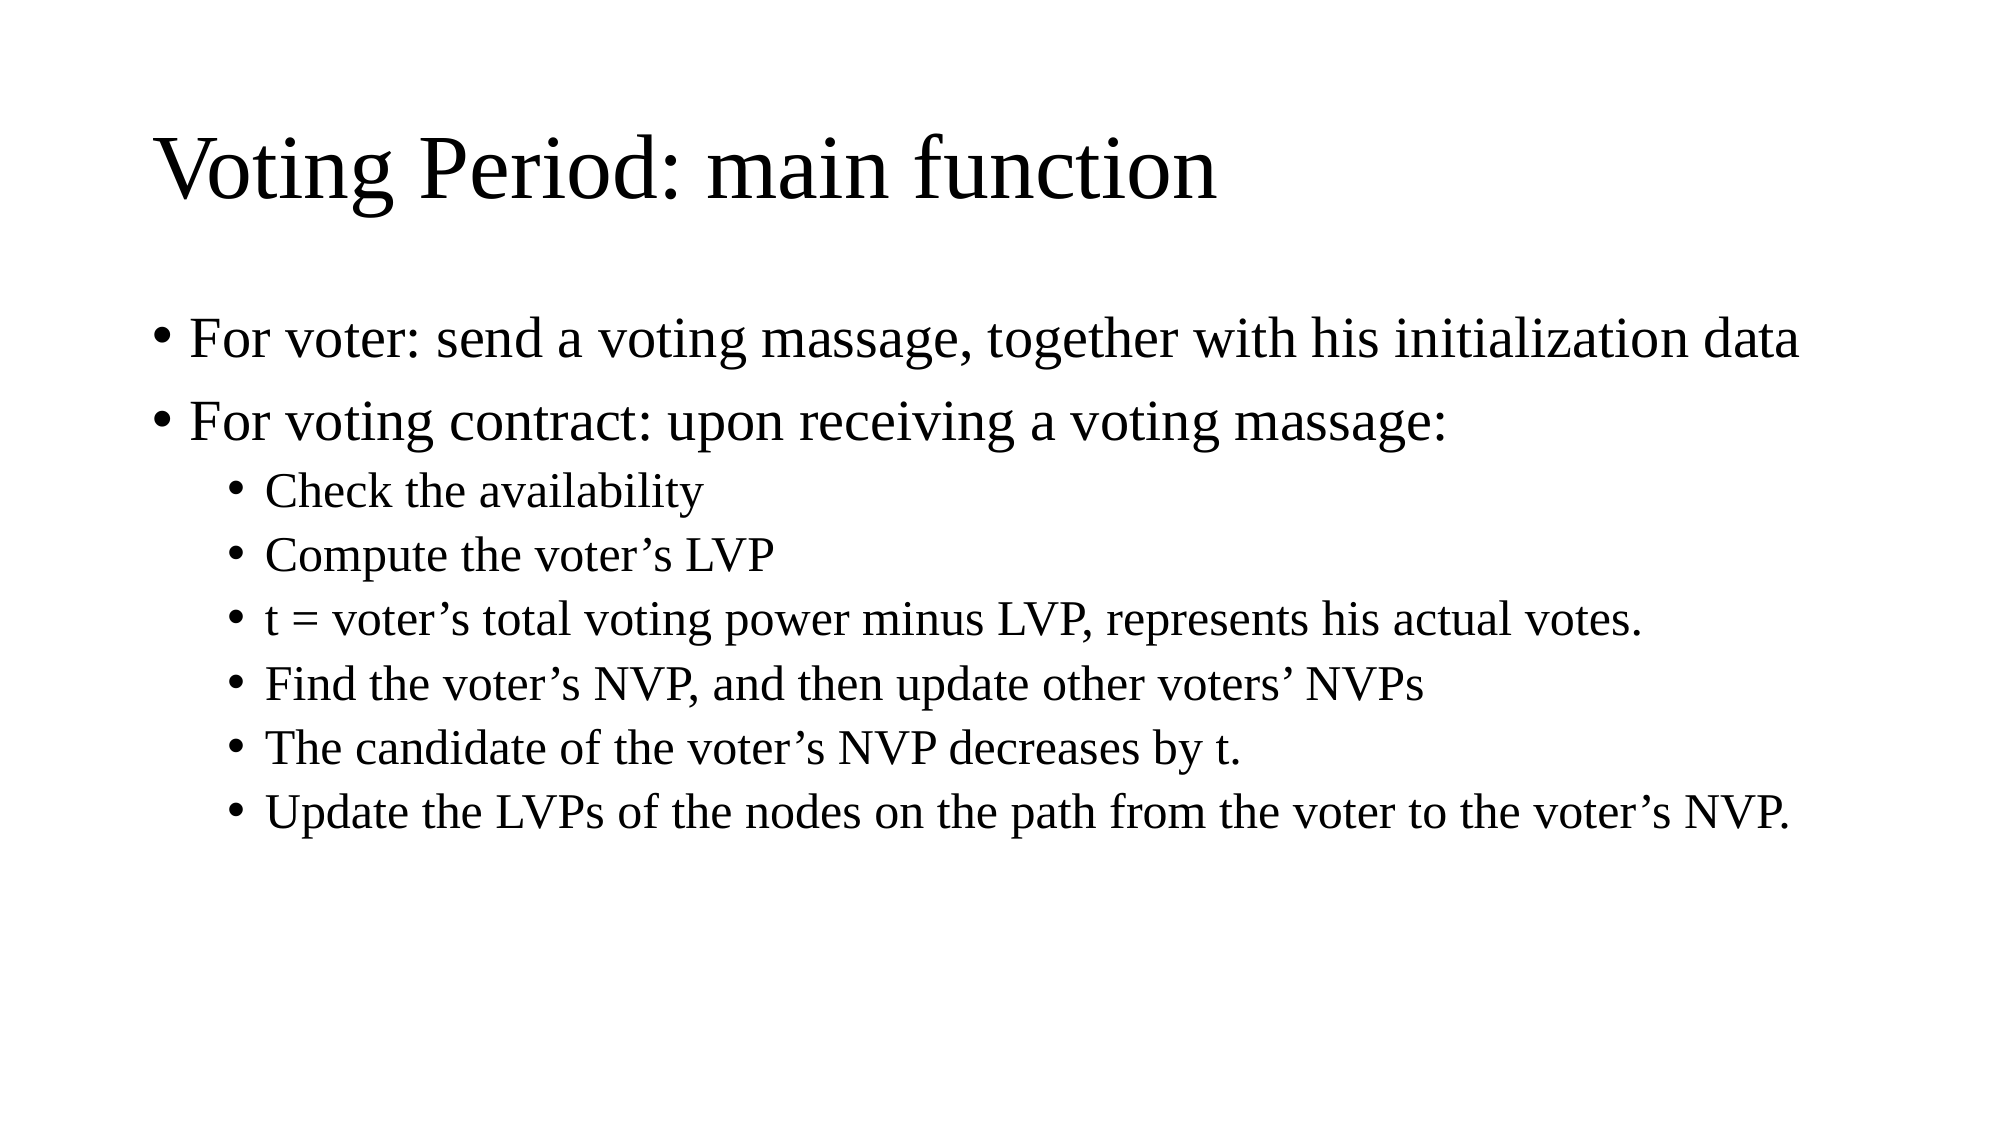

# Voting Period: main function
For voter: send a voting massage, together with his initialization data
For voting contract: upon receiving a voting massage:
Check the availability
Compute the voter’s LVP
t = voter’s total voting power minus LVP, represents his actual votes.
Find the voter’s NVP, and then update other voters’ NVPs
The candidate of the voter’s NVP decreases by t.
Update the LVPs of the nodes on the path from the voter to the voter’s NVP.